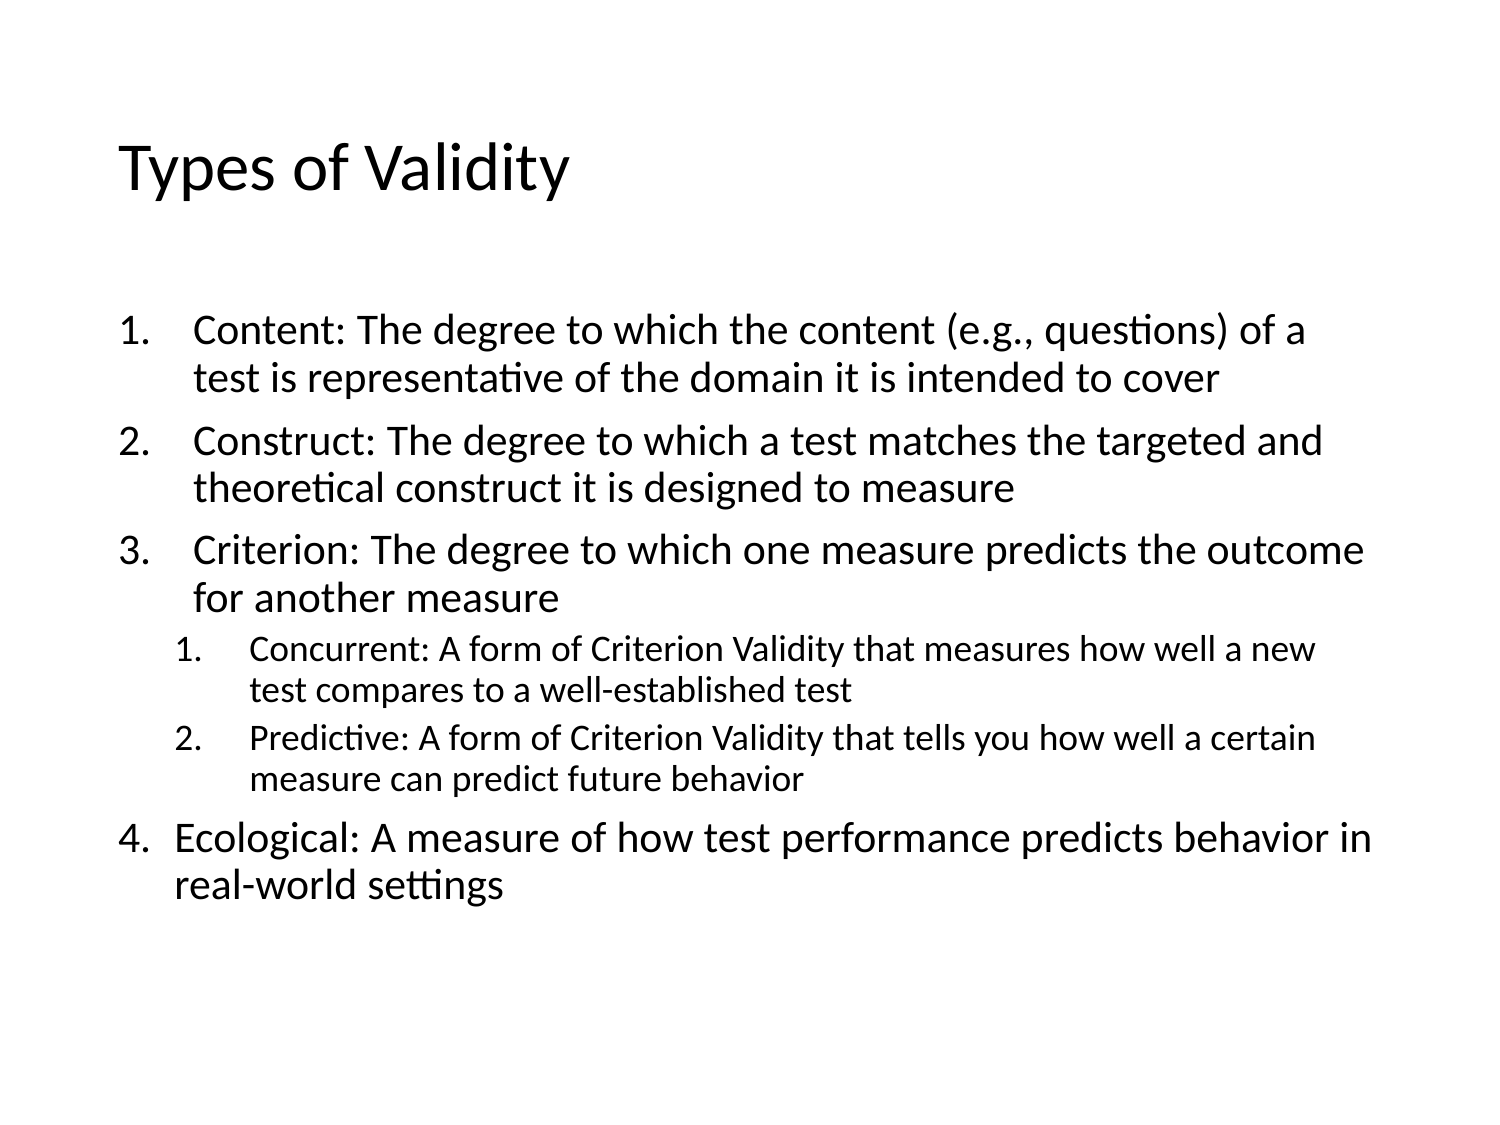

# Types of Validity
Content: The degree to which the content (e.g., questions) of a test is representative of the domain it is intended to cover
Construct: The degree to which a test matches the targeted and theoretical construct it is designed to measure
Criterion: The degree to which one measure predicts the outcome for another measure
Concurrent: A form of Criterion Validity that measures how well a new test compares to a well-established test
Predictive: A form of Criterion Validity that tells you how well a certain measure can predict future behavior
Ecological: A measure of how test performance predicts behavior in real-world settings